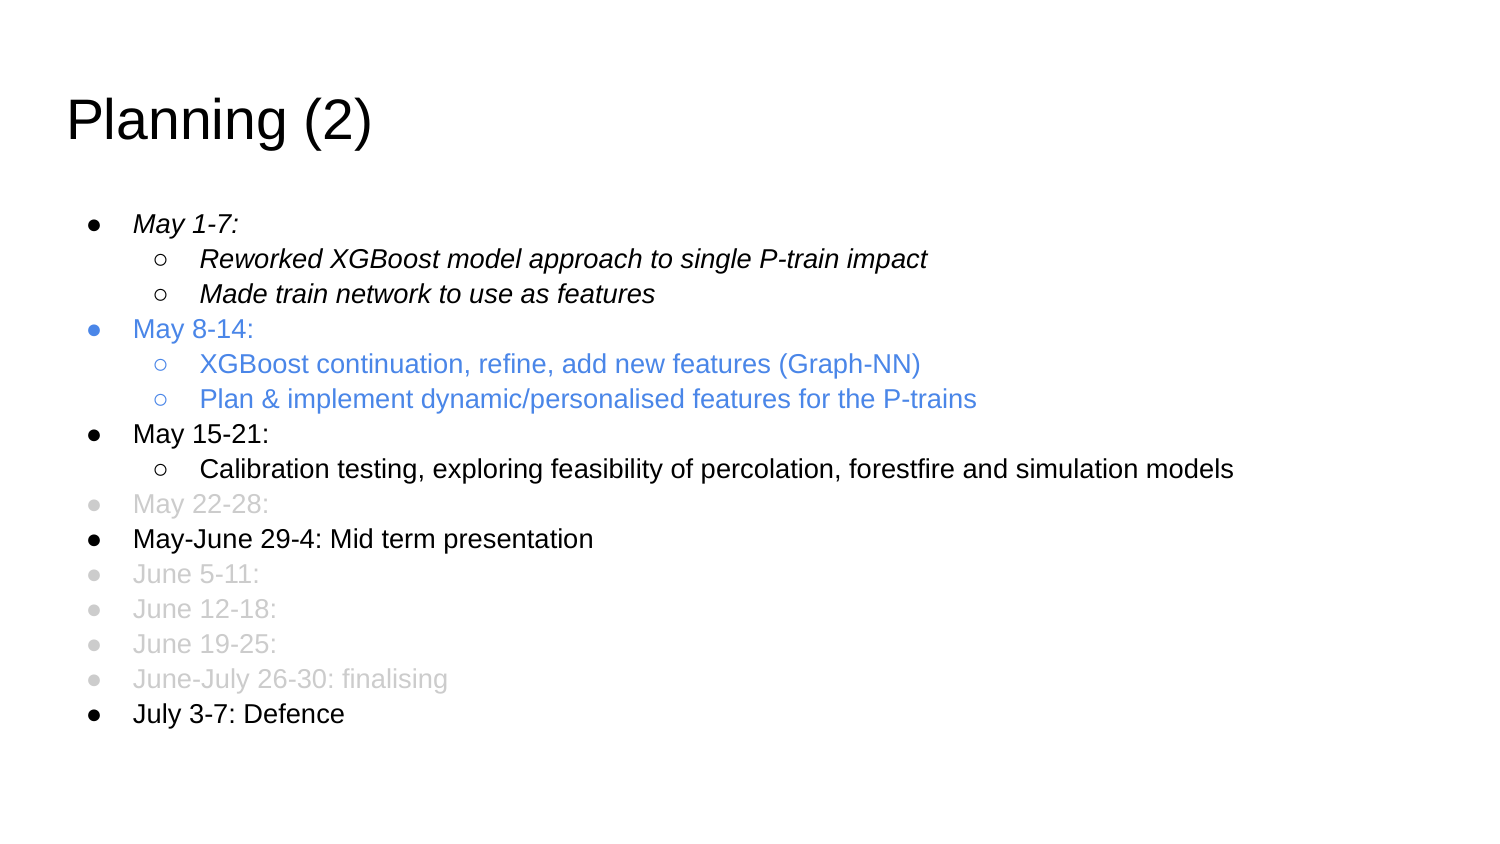

# Planning (2)
May 1-7:
Reworked XGBoost model approach to single P-train impact
Made train network to use as features
May 8-14:
XGBoost continuation, refine, add new features (Graph-NN)
Plan & implement dynamic/personalised features for the P-trains
May 15-21:
Calibration testing, exploring feasibility of percolation, forestfire and simulation models
May 22-28:
May-June 29-4: Mid term presentation
June 5-11:
June 12-18:
June 19-25:
June-July 26-30: finalising
July 3-7: Defence